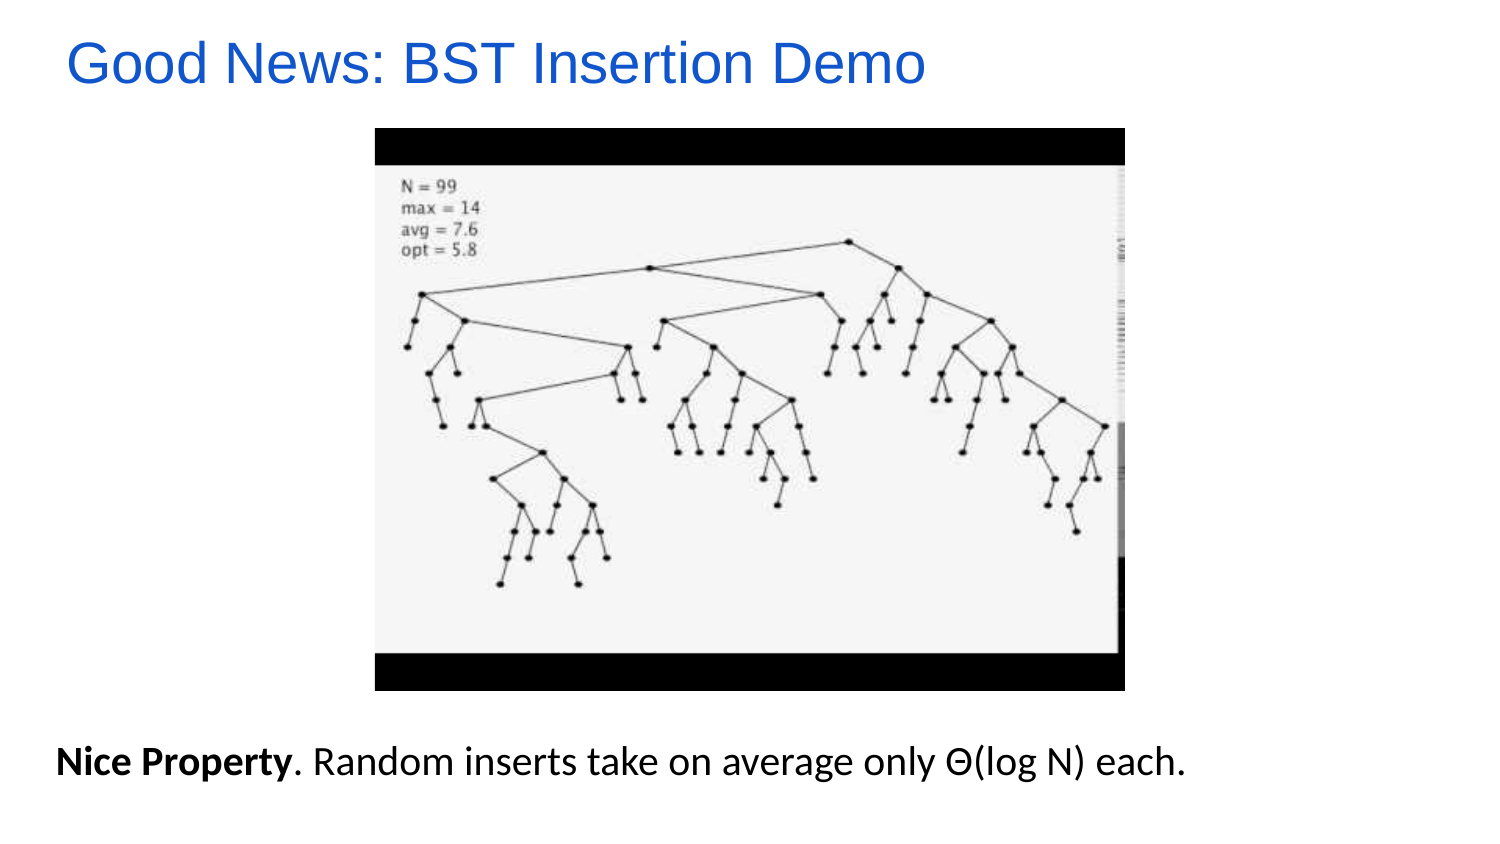

# Good News: BST Insertion Demo

Video courtesy of Kevin Wayne (Princeton University)

Nice Property. Random inserts take on average only Θ(log N) each.